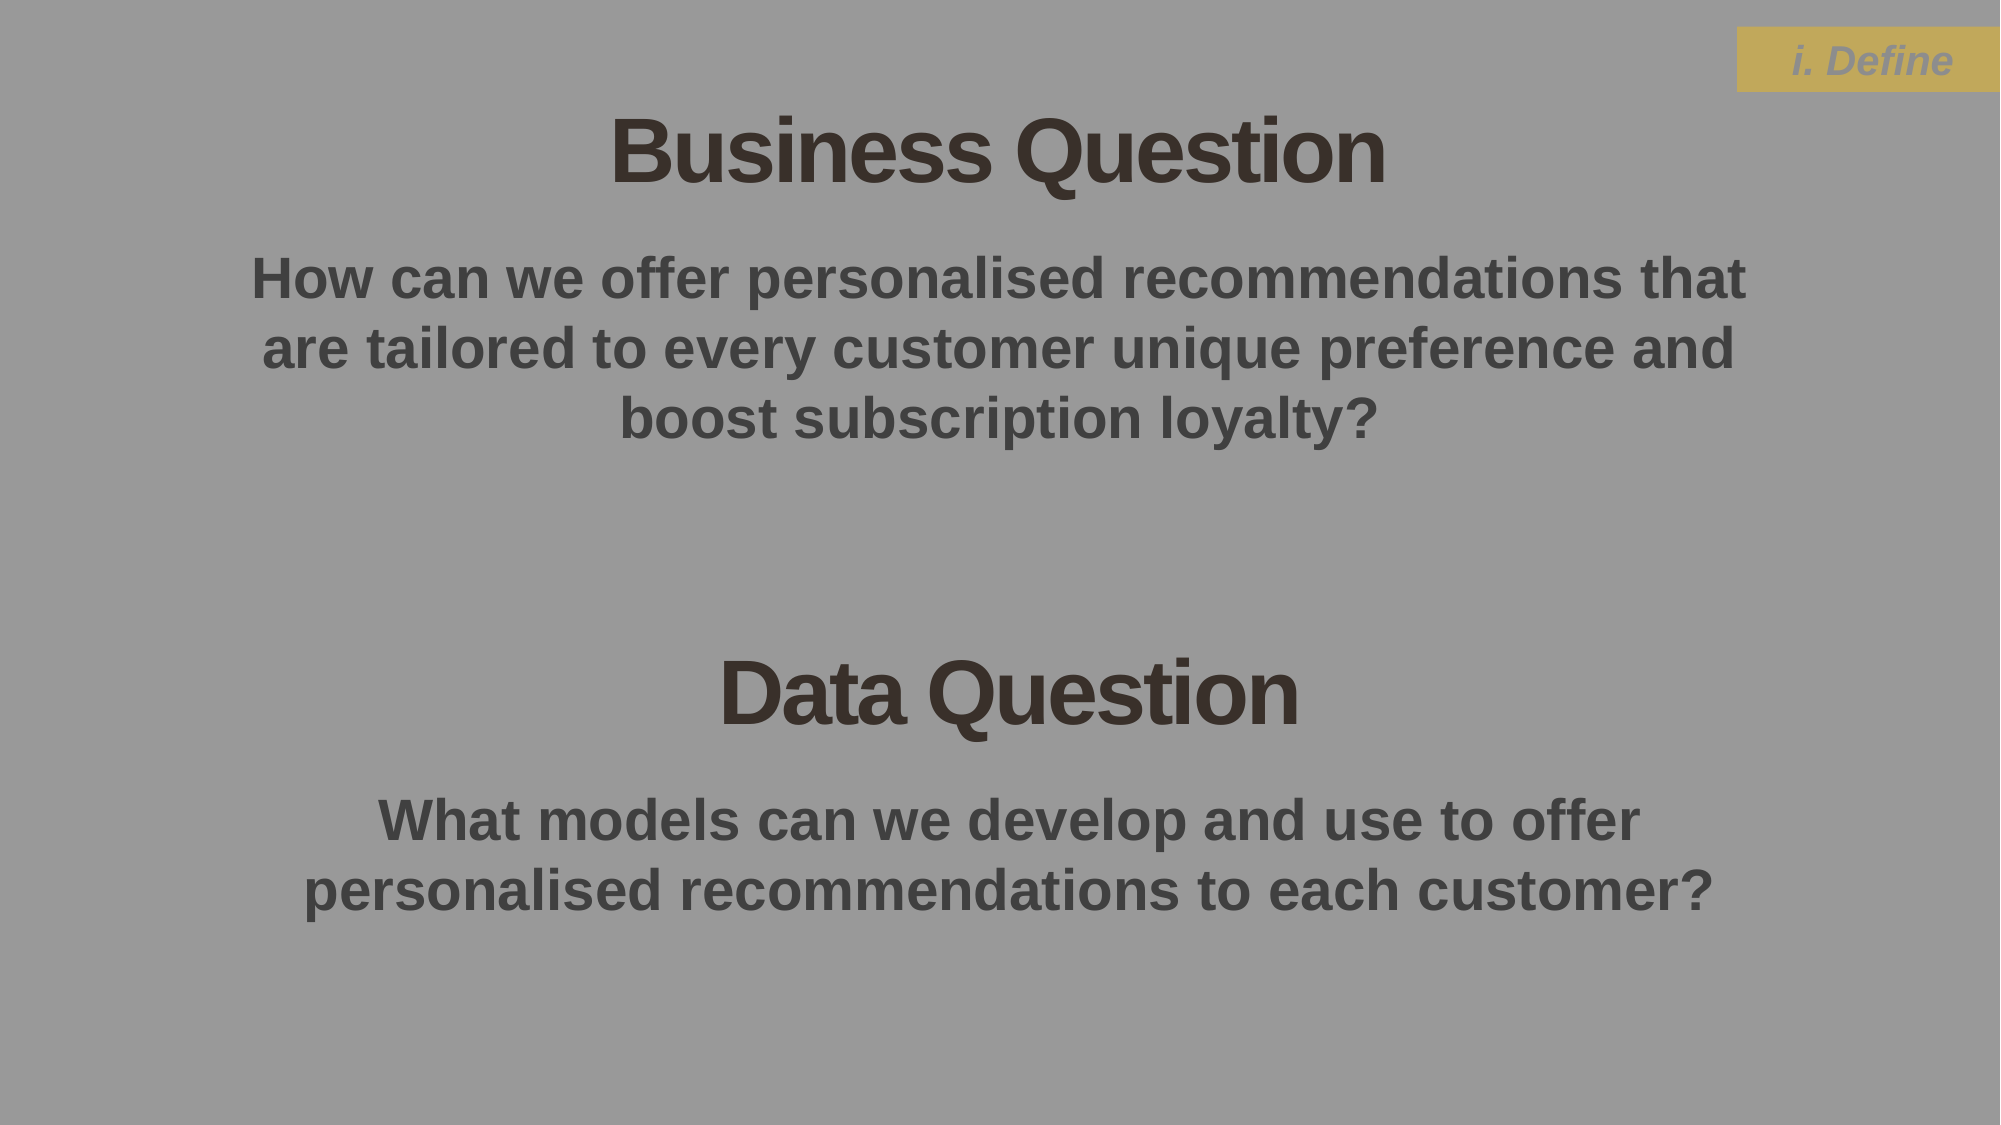

i. Define
Business Question
How can we offer personalised recommendations that are tailored to every customer unique preference and boost subscription loyalty?

# Data Question
What models can we develop and use to offer personalised recommendations to each customer?